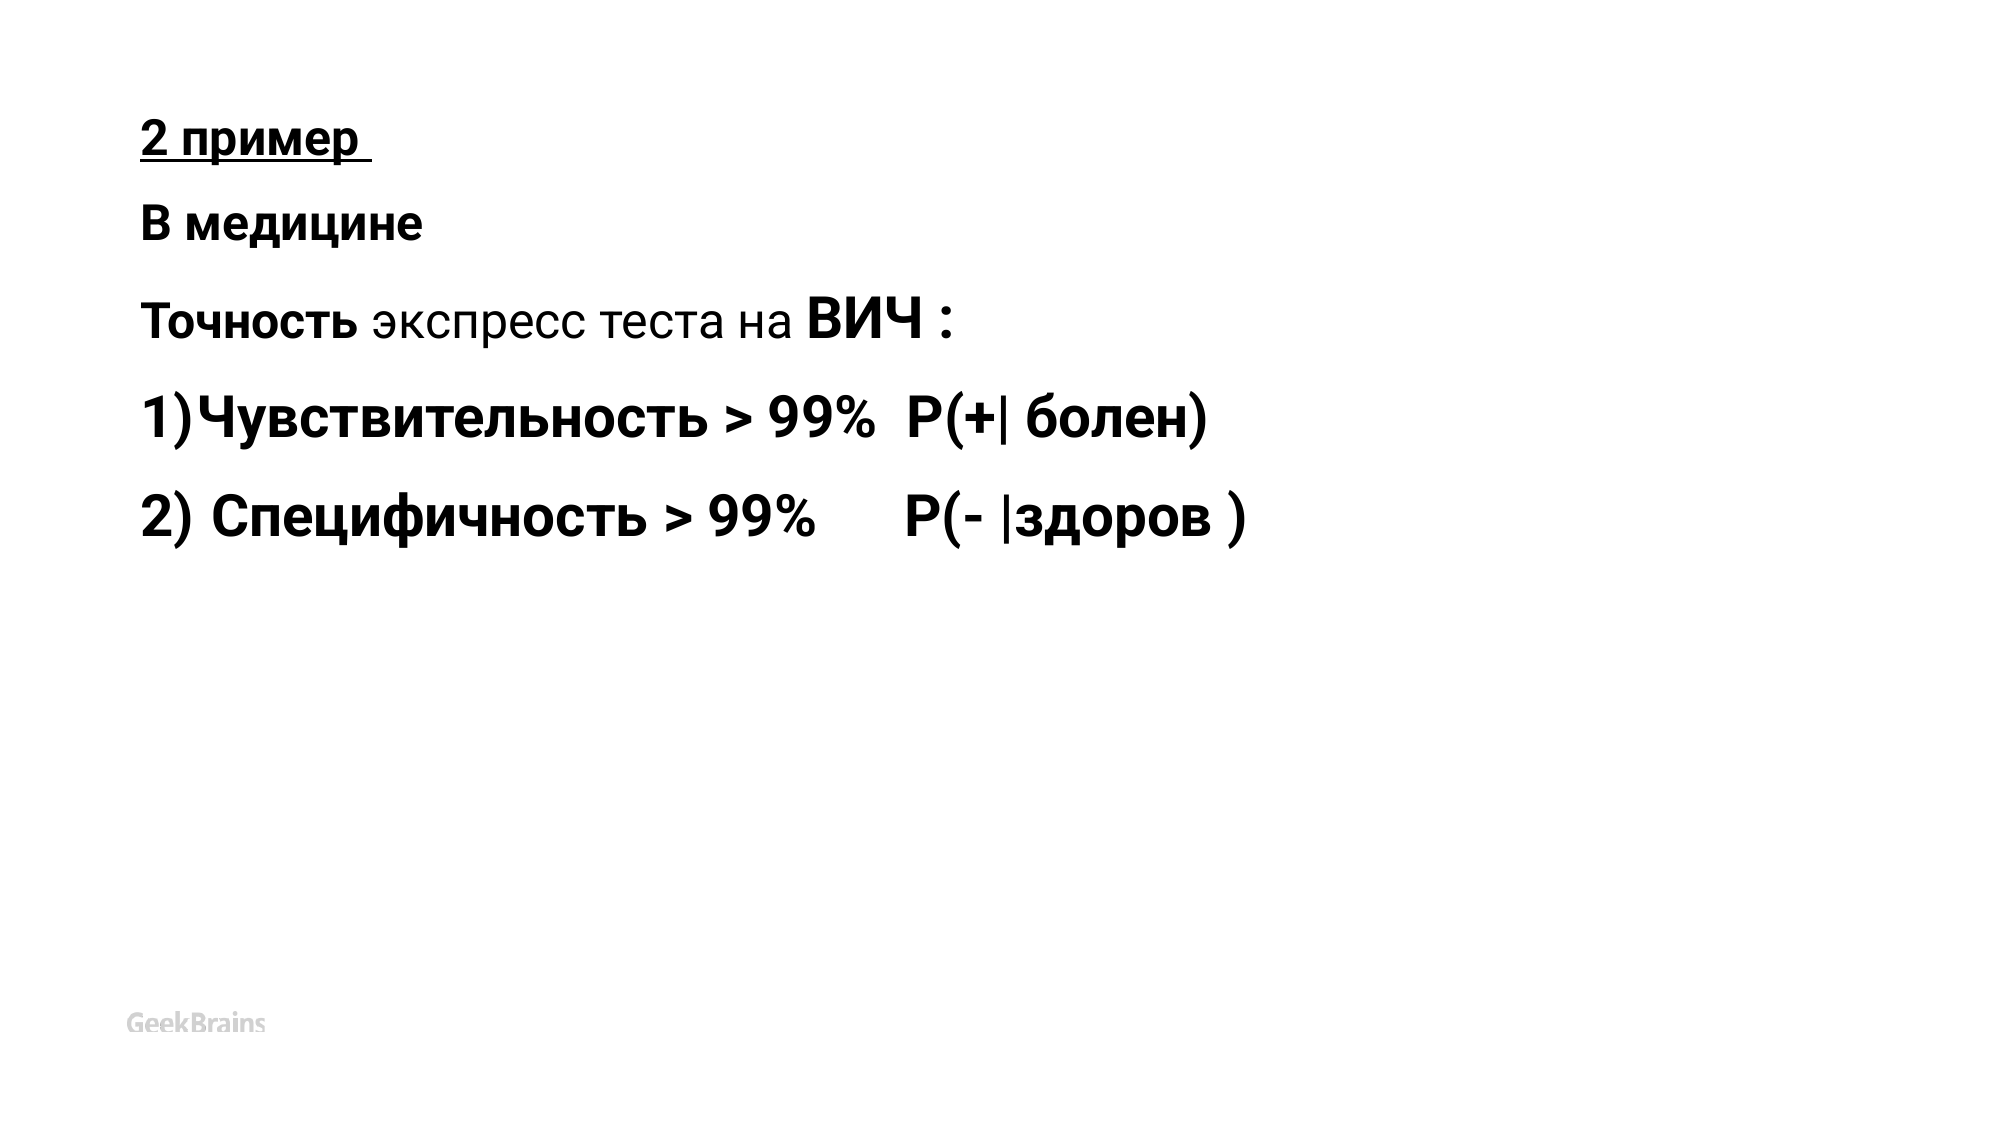

2 пример
В медицине
Точность экспресс теста на ВИЧ :
Чувствительность > 99%  P(+| болен)
 Специфичность > 99%      P(- |здоров )